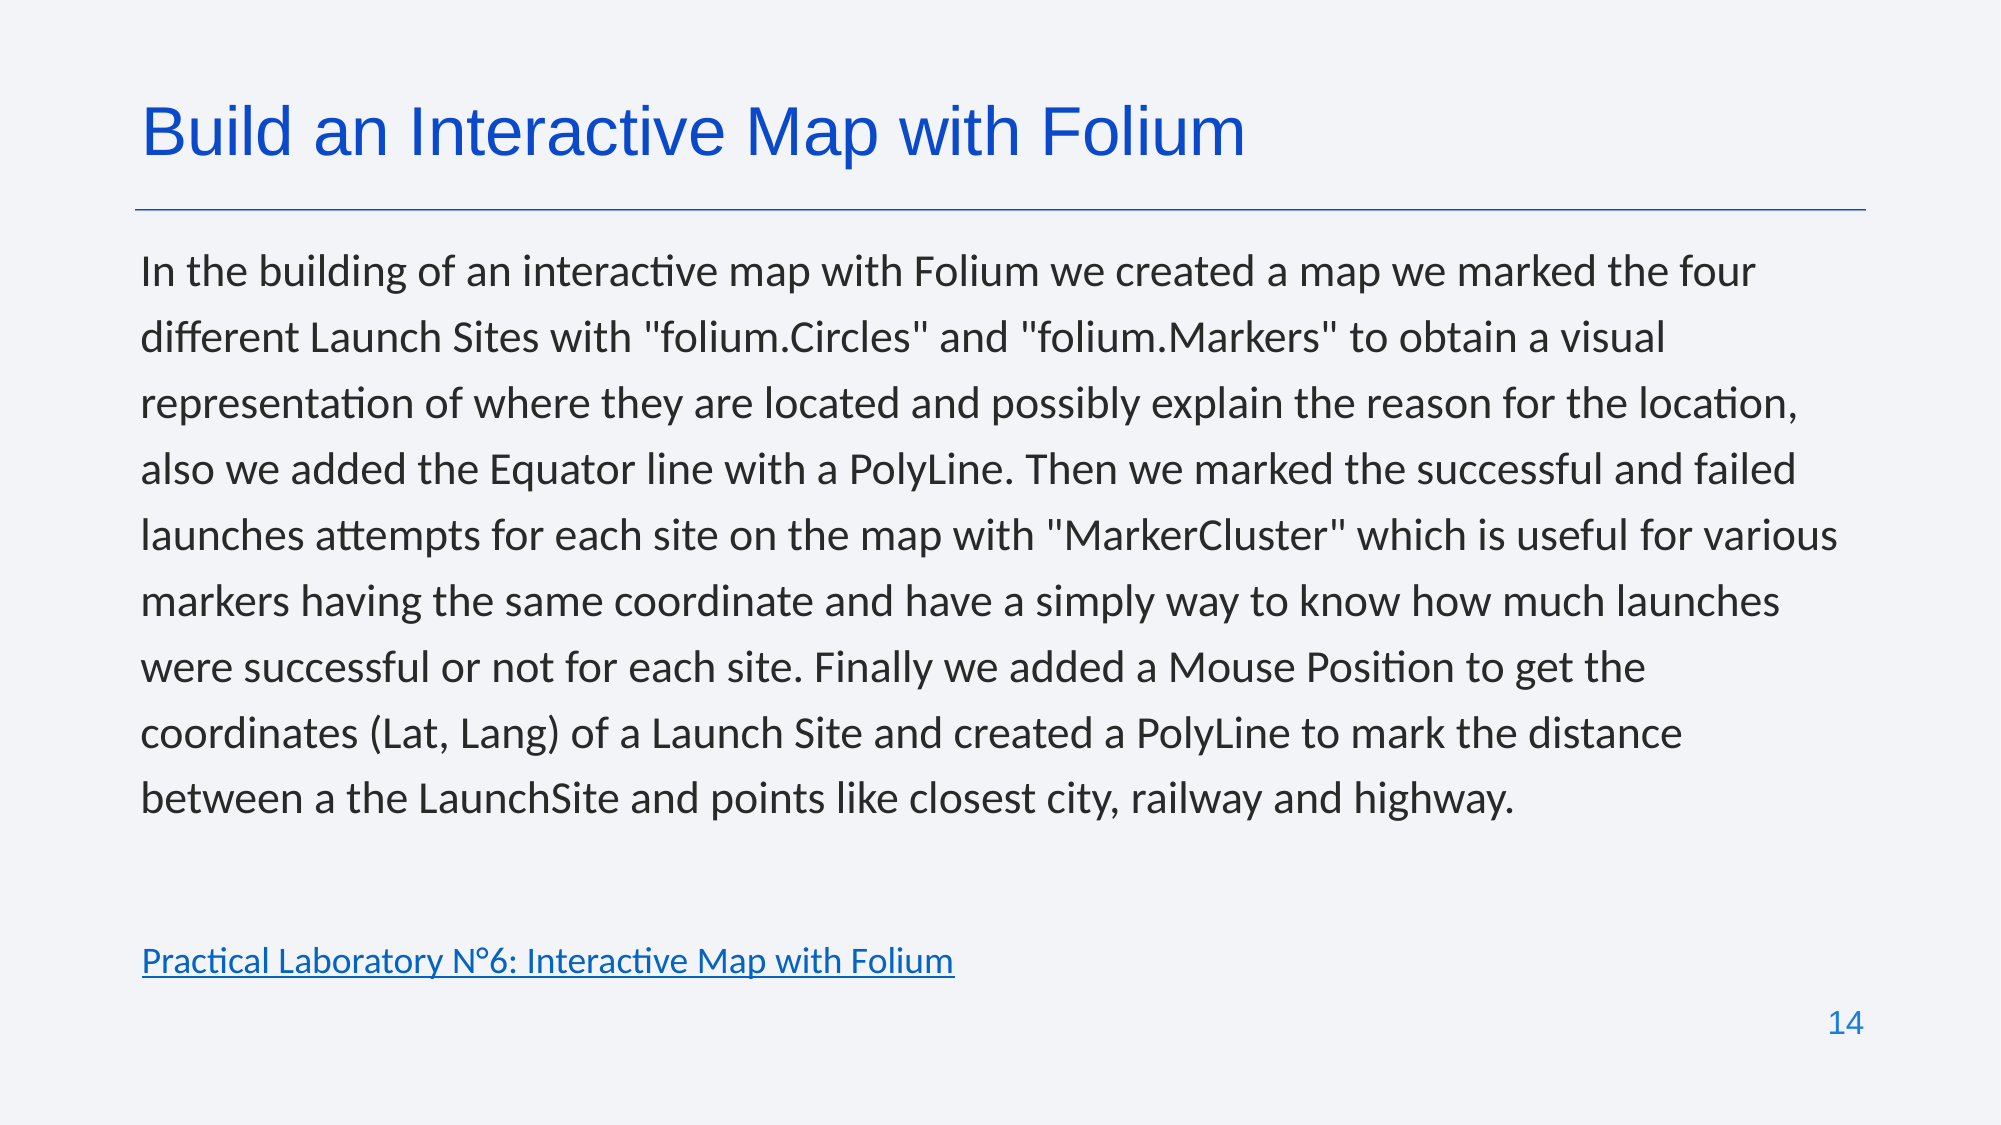

Build an Interactive Map with Folium
In the building of an interactive map with Folium we created a map we marked the four different Launch Sites with "folium.Circles" and "folium.Markers" to obtain a visual representation of where they are located and possibly explain the reason for the location, also we added the Equator line with a PolyLine. Then we marked the successful and failed launches attempts for each site on the map with "MarkerCluster" which is useful for various markers having the same coordinate and have a simply way to know how much launches were successful or not for each site. Finally we added a Mouse Position to get the coordinates (Lat, Lang) of a Launch Site and created a PolyLine to mark the distance between a the LaunchSite and points like closest city, railway and highway.

Practical Laboratory N°6: Interactive Map with Folium
14